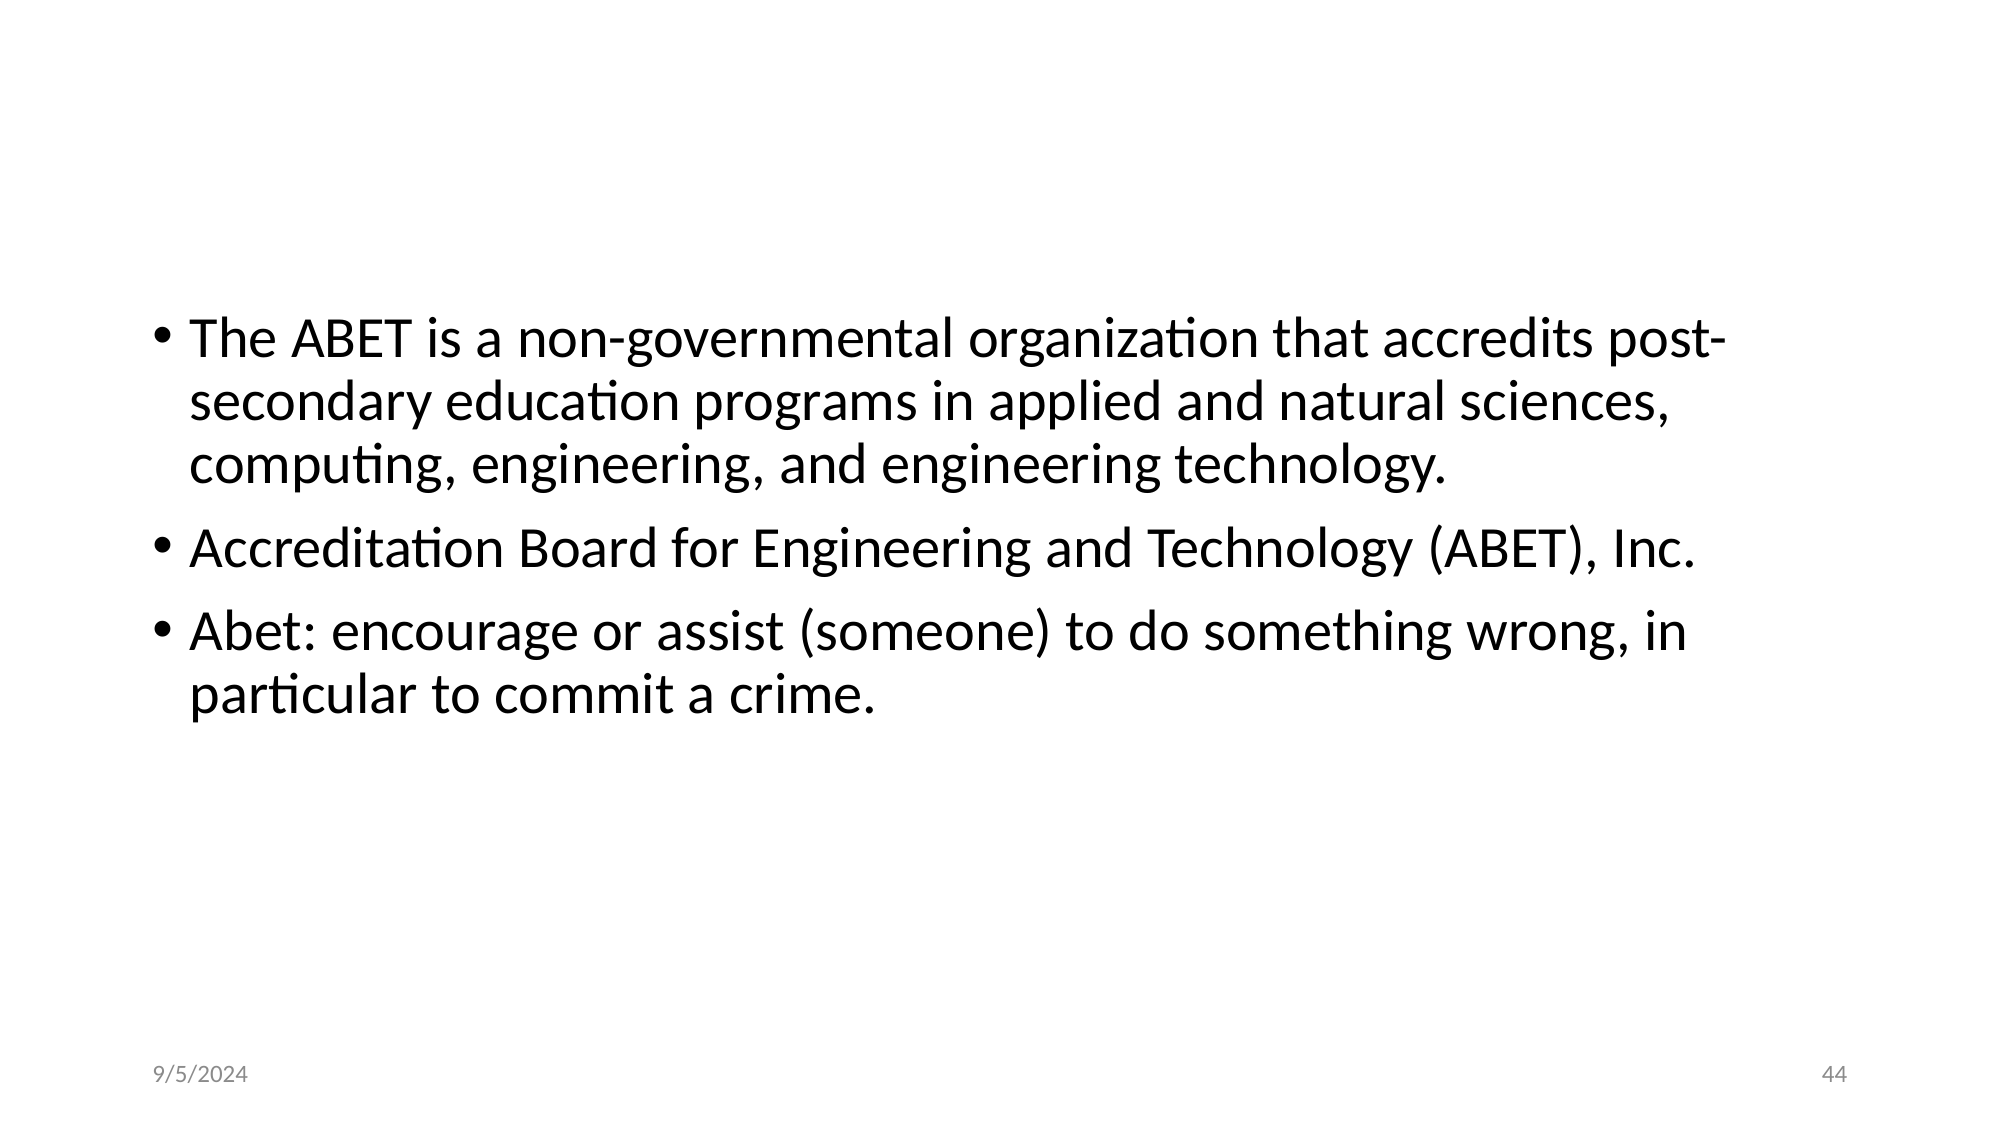

The ABET is a non-governmental organization that accredits post-secondary education programs in applied and natural sciences, computing, engineering, and engineering technology.
Accreditation Board for Engineering and Technology (ABET), Inc.
Abet: encourage or assist (someone) to do something wrong, in particular to commit a crime.
9/5/2024
44